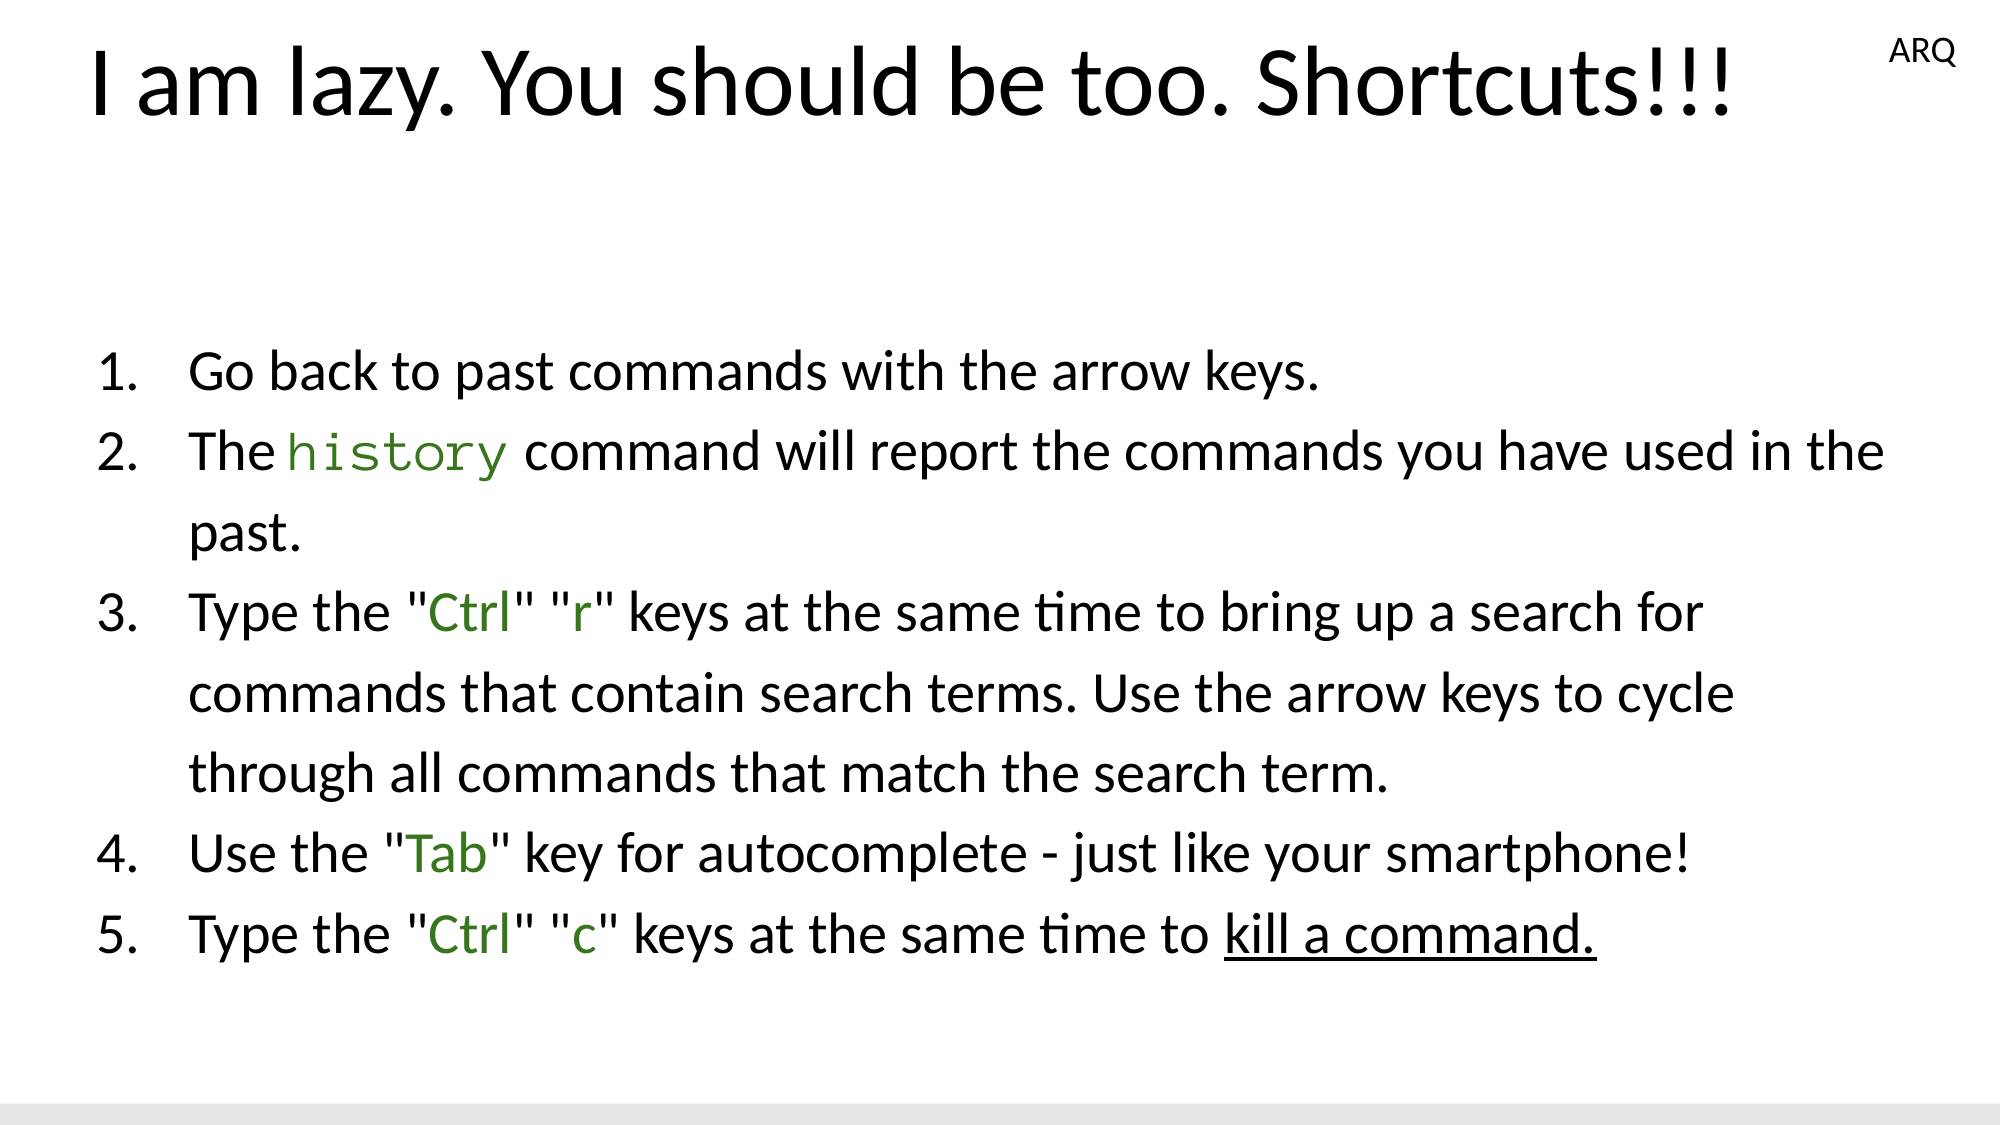

ARQ
# I am lazy. You should be too. Shortcuts!!!

Go back to past commands with the arrow keys.
The history command will report the commands you have used in the past.
Type the "Ctrl" "r" keys at the same time to bring up a search for commands that contain search terms. Use the arrow keys to cycle through all commands that match the search term.
Use the "Tab" key for autocomplete - just like your smartphone!
Type the "Ctrl" "c" keys at the same time to kill a command.